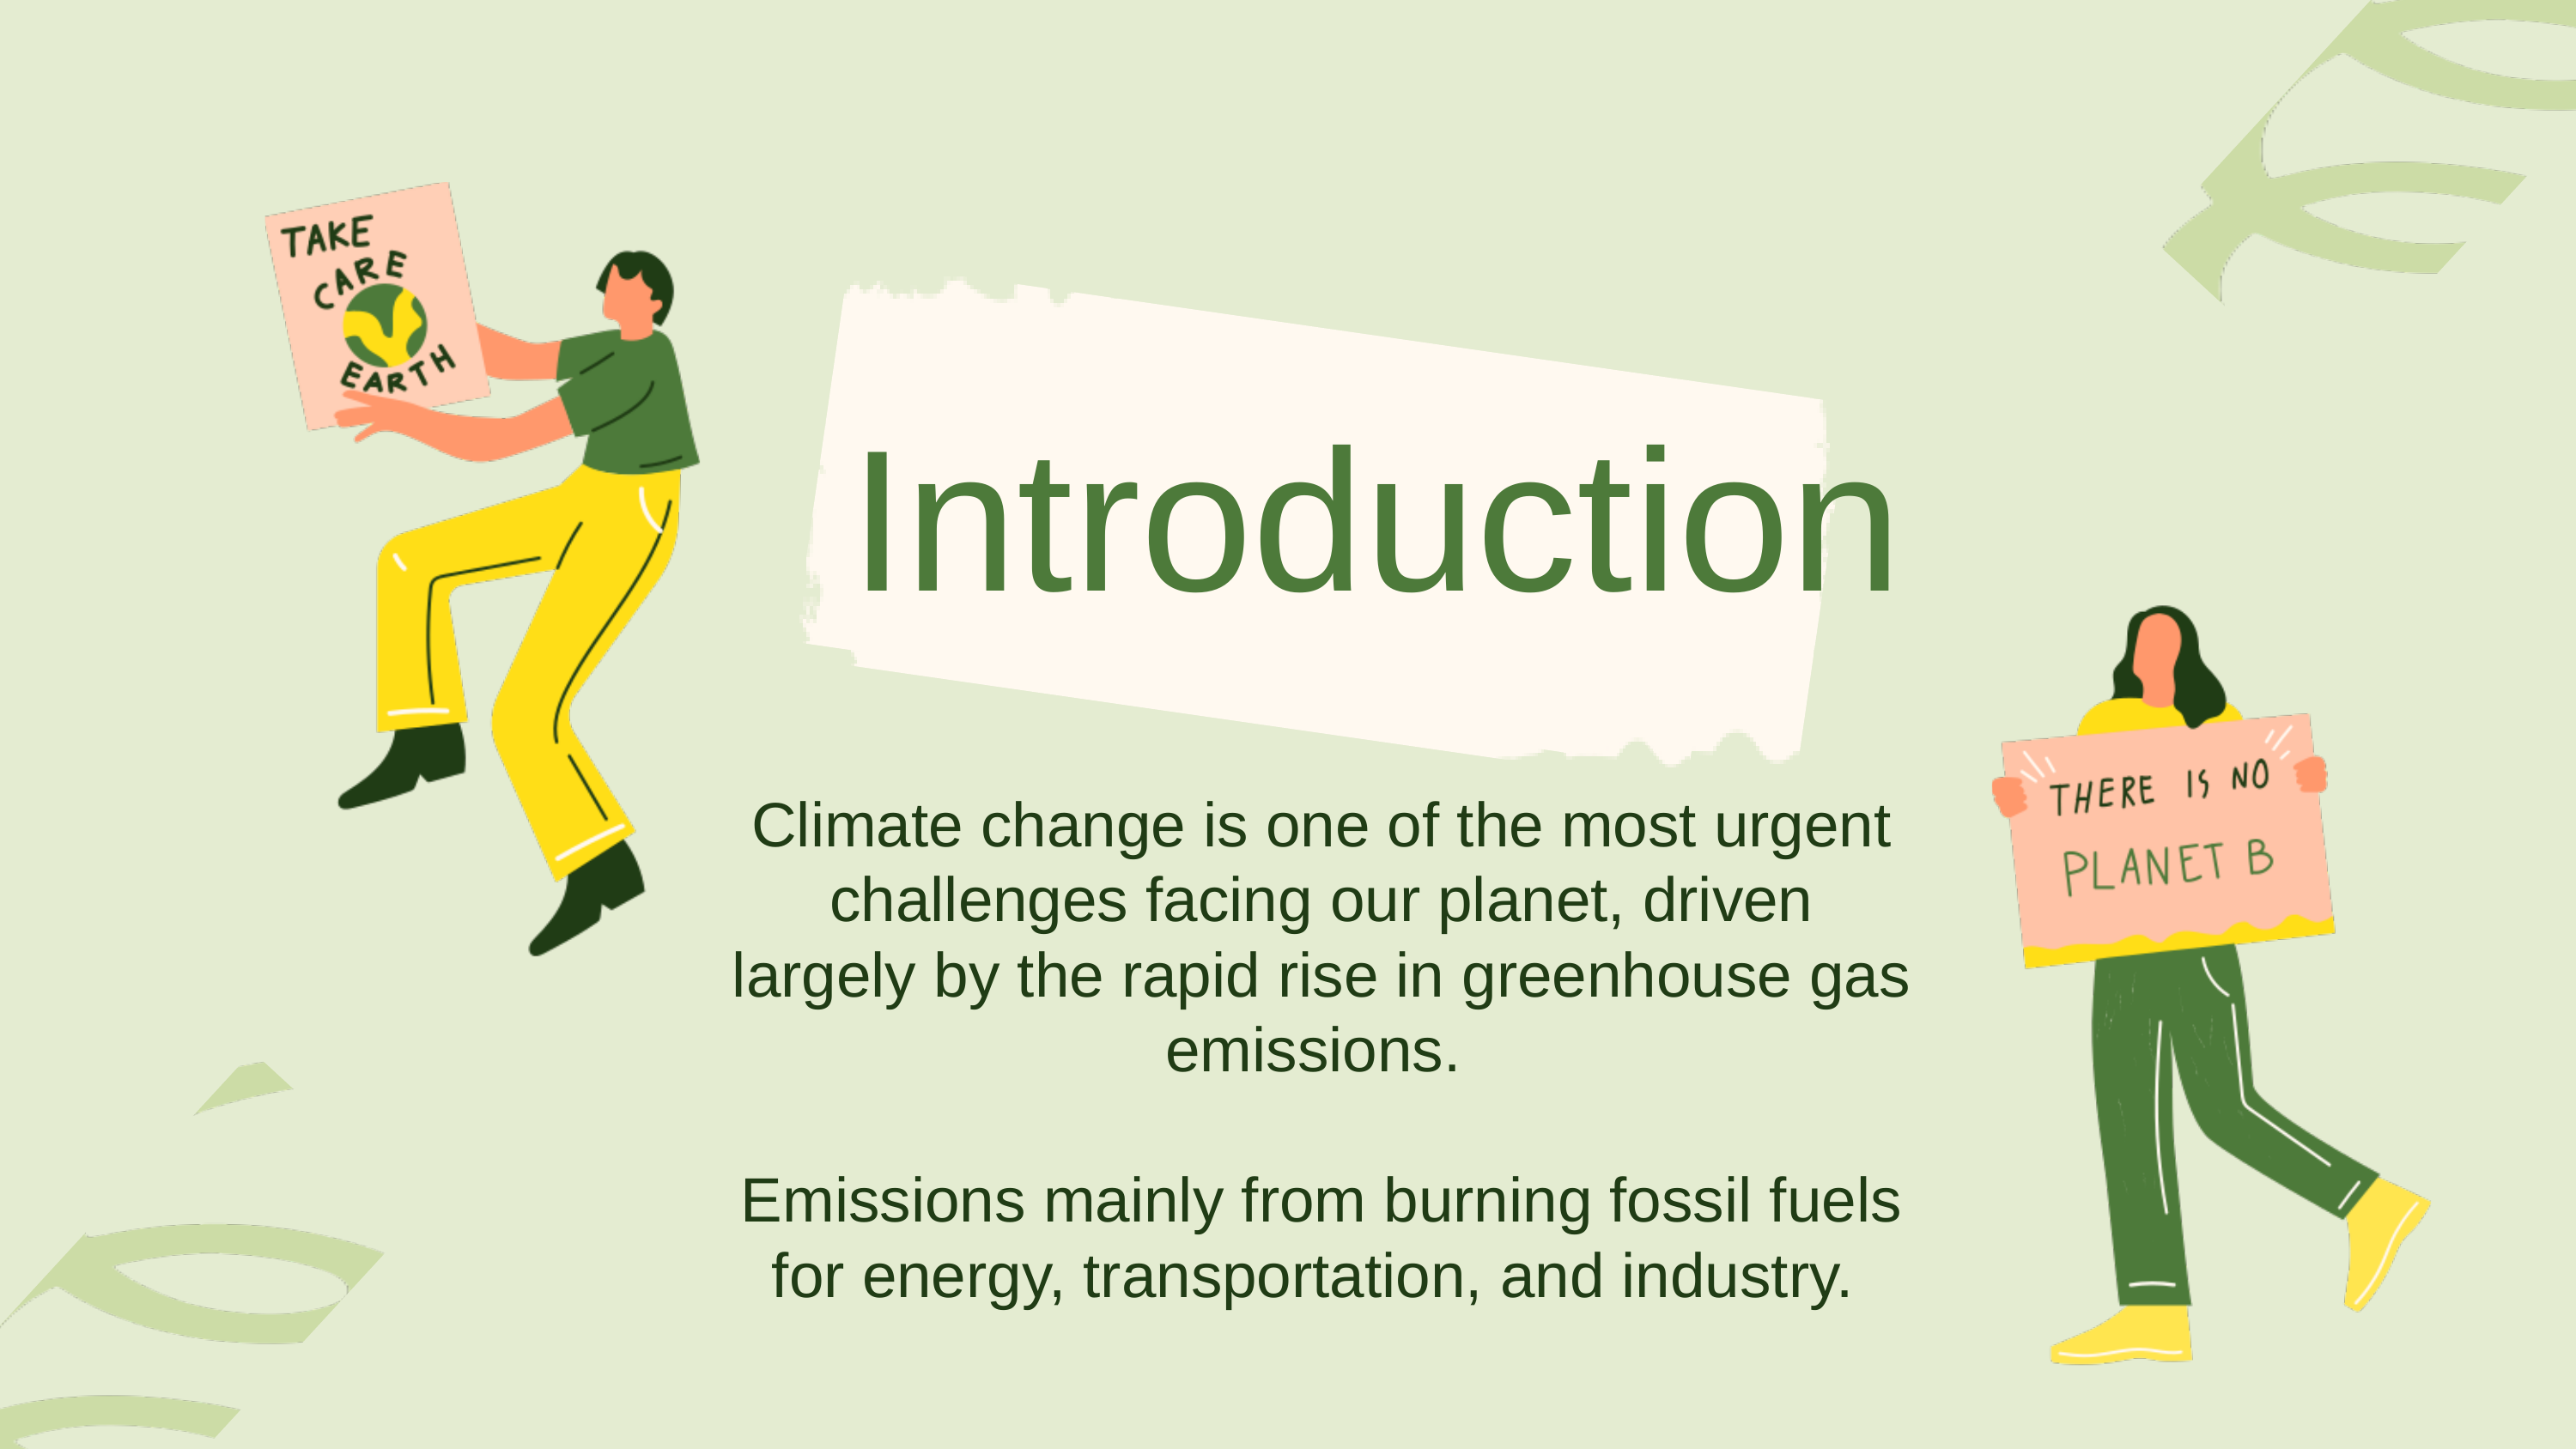

Introduction

Climate change is one of the most urgent challenges facing our planet, driven largely by the rapid rise in greenhouse gas emissions.

Emissions mainly from burning fossil fuels for energy, transportation, and industry.